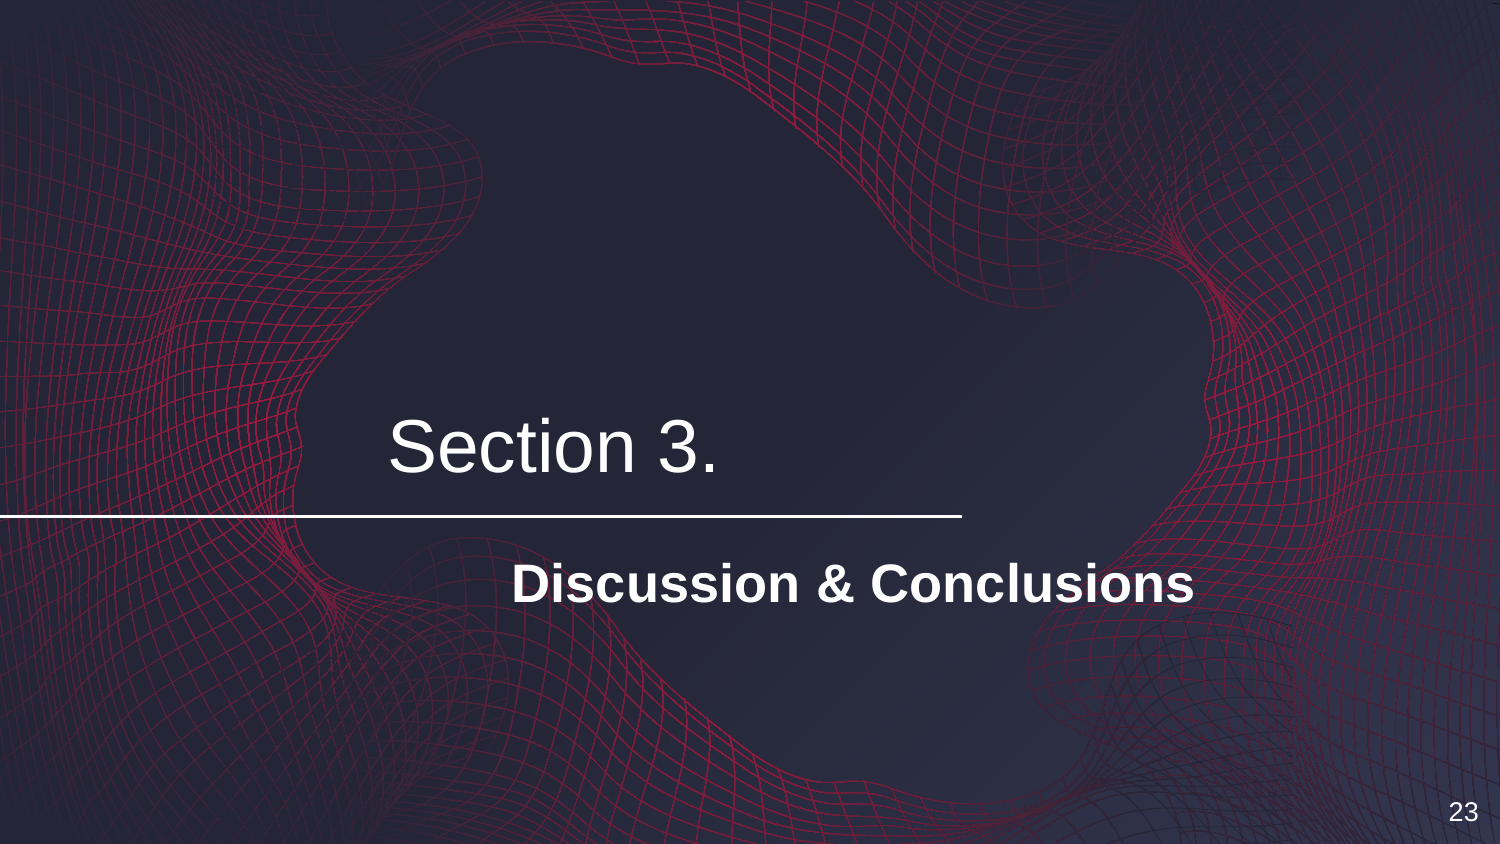

# Section 3.
Discussion & Conclusions
23